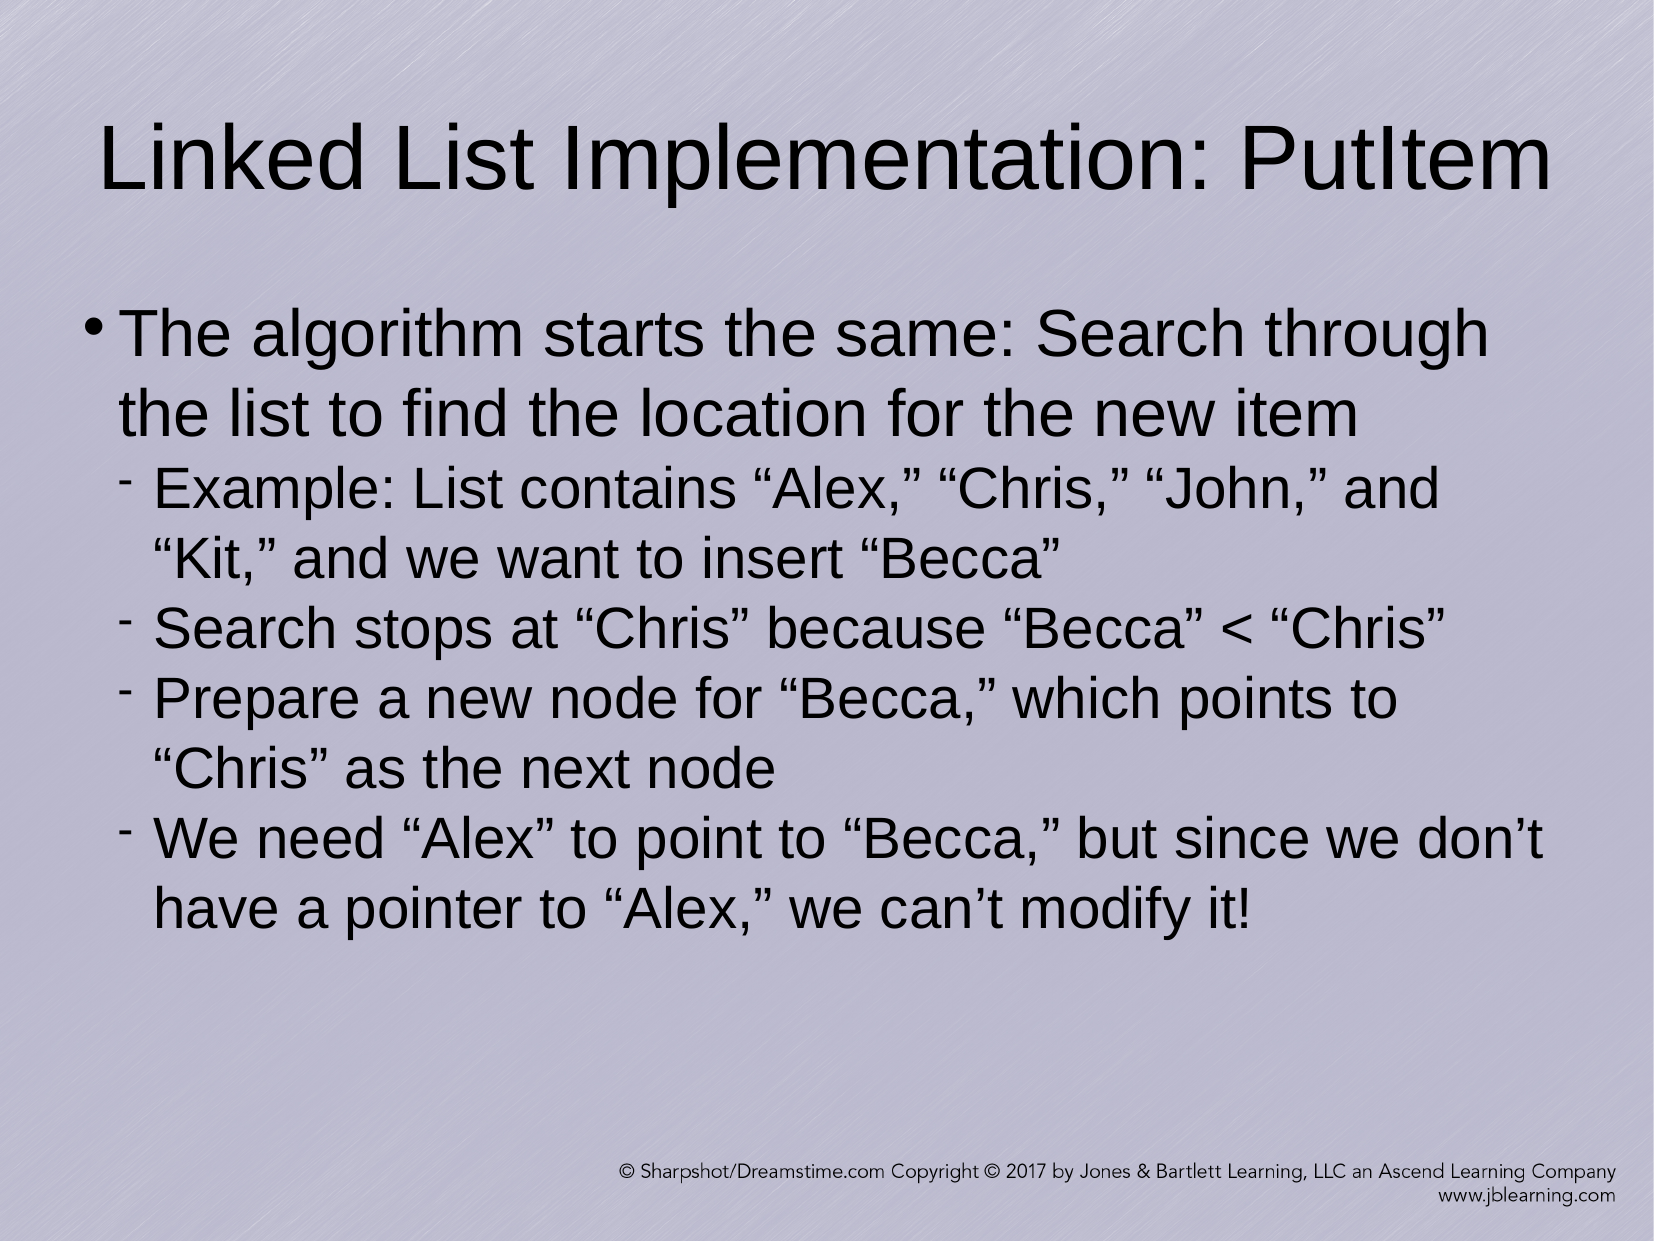

Linked List Implementation: PutItem
The algorithm starts the same: Search through the list to find the location for the new item
Example: List contains “Alex,” “Chris,” “John,” and “Kit,” and we want to insert “Becca”
Search stops at “Chris” because “Becca” < “Chris”
Prepare a new node for “Becca,” which points to “Chris” as the next node
We need “Alex” to point to “Becca,” but since we don’t have a pointer to “Alex,” we can’t modify it!